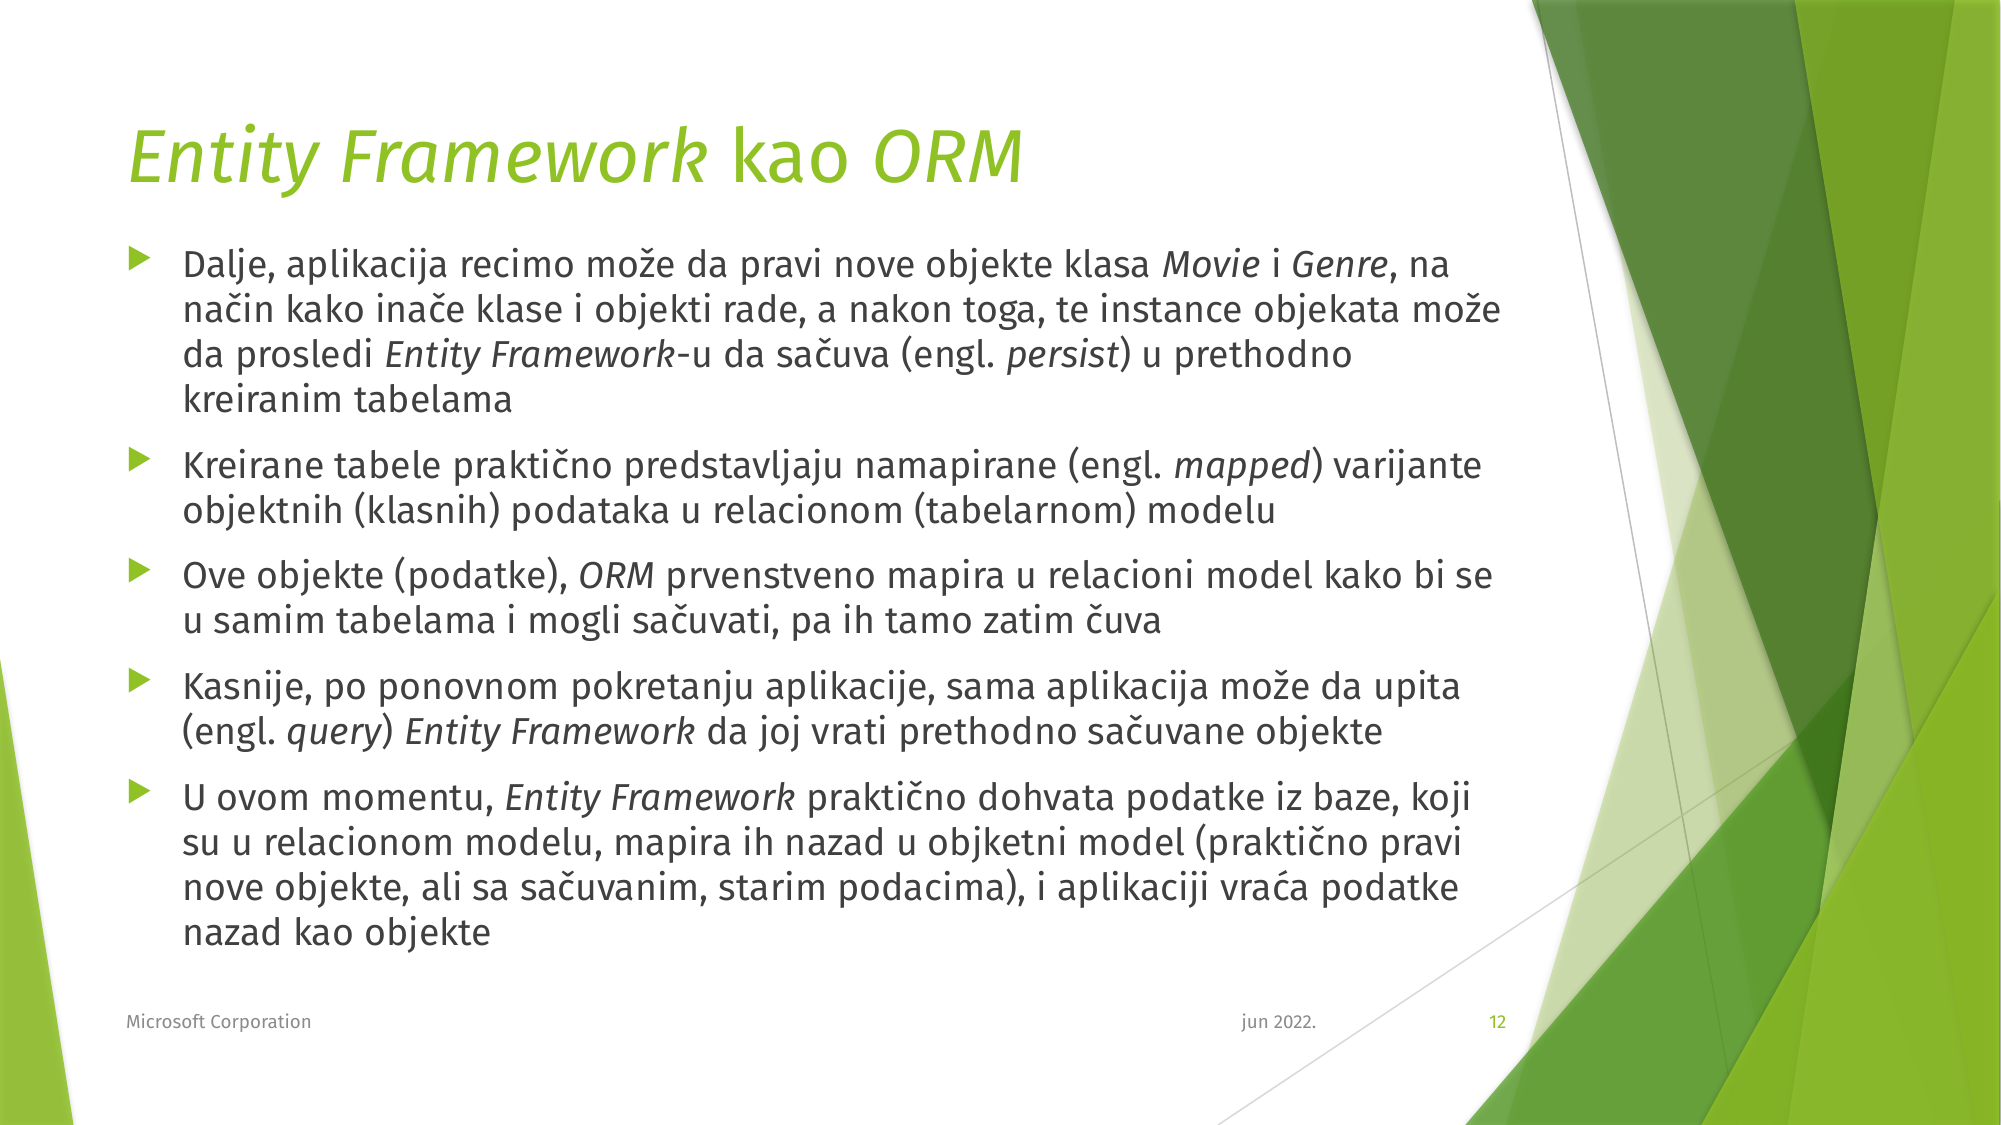

# Entity Framework kao ORM
Dalje, aplikacija recimo može da pravi nove objekte klasa Movie i Genre, na način kako inače klase i objekti rade, a nakon toga, te instance objekata može da prosledi Entity Framework-u da sačuva (engl. persist) u prethodno kreiranim tabelama
Kreirane tabele praktično predstavljaju namapirane (engl. mapped) varijante objektnih (klasnih) podataka u relacionom (tabelarnom) modelu
Ove objekte (podatke), ORM prvenstveno mapira u relacioni model kako bi se u samim tabelama i mogli sačuvati, pa ih tamo zatim čuva
Kasnije, po ponovnom pokretanju aplikacije, sama aplikacija može da upita (engl. query) Entity Framework da joj vrati prethodno sačuvane objekte
U ovom momentu, Entity Framework praktično dohvata podatke iz baze, koji su u relacionom modelu, mapira ih nazad u objketni model (praktično pravi nove objekte, ali sa sačuvanim, starim podacima), i aplikaciji vraća podatke nazad kao objekte
Microsoft Corporation
jun 2022.
12